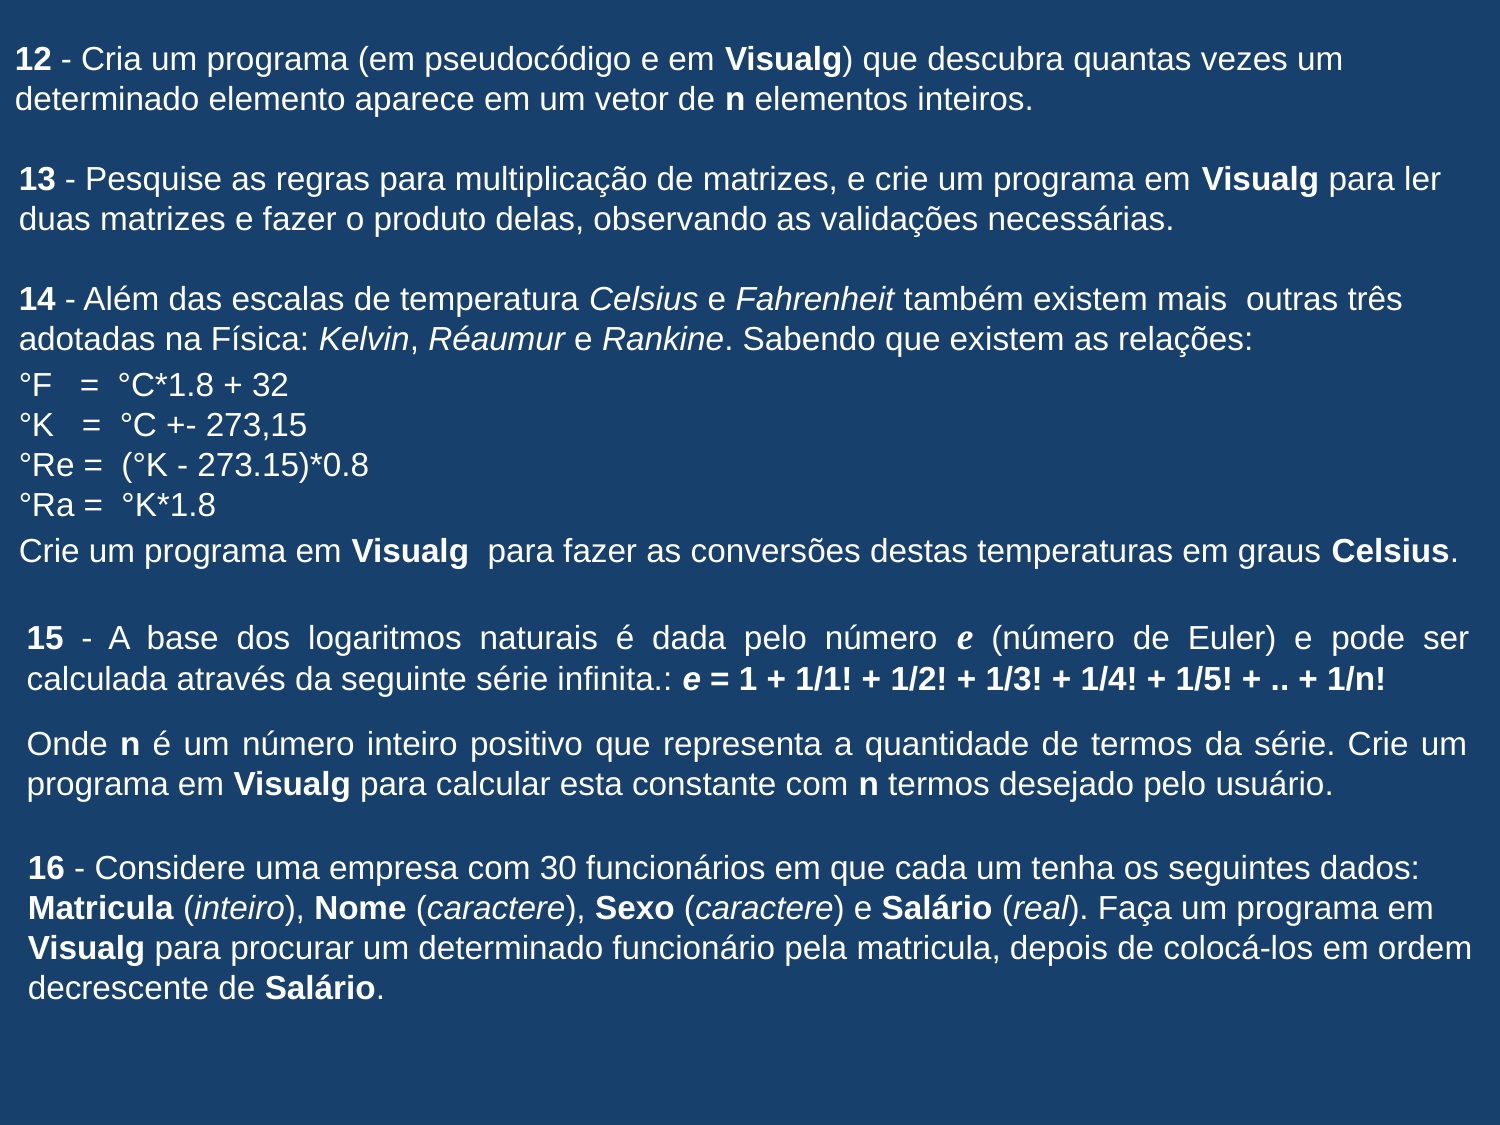

12 - Cria um programa (em pseudocódigo e em Visualg) que descubra quantas vezes um determinado elemento aparece em um vetor de n elementos inteiros.
13 - Pesquise as regras para multiplicação de matrizes, e crie um programa em Visualg para ler duas matrizes e fazer o produto delas, observando as validações necessárias.
14 - Além das escalas de temperatura Celsius e Fahrenheit também existem mais  outras três
adotadas na Física: Kelvin, Réaumur e Rankine. Sabendo que existem as relações:
°F   =  °C*1.8 + 32
°K   =  °C +- 273,15
°Re =  (°K - 273.15)*0.8
°Ra =  °K*1.8
Crie um programa em Visualg  para fazer as conversões destas temperaturas em graus Celsius.
15 - A base dos logaritmos naturais é dada pelo número e (número de Euler) e pode ser calculada através da seguinte série infinita.: e = 1 + 1/1! + 1/2! + 1/3! + 1/4! + 1/5! + .. + 1/n!
Onde n é um número inteiro positivo que representa a quantidade de termos da série. Crie um programa em Visualg para calcular esta constante com n termos desejado pelo usuário.
16 - Considere uma empresa com 30 funcionários em que cada um tenha os seguintes dados: Matricula (inteiro), Nome (caractere), Sexo (caractere) e Salário (real). Faça um programa em Visualg para procurar um determinado funcionário pela matricula, depois de colocá-los em ordem decrescente de Salário.